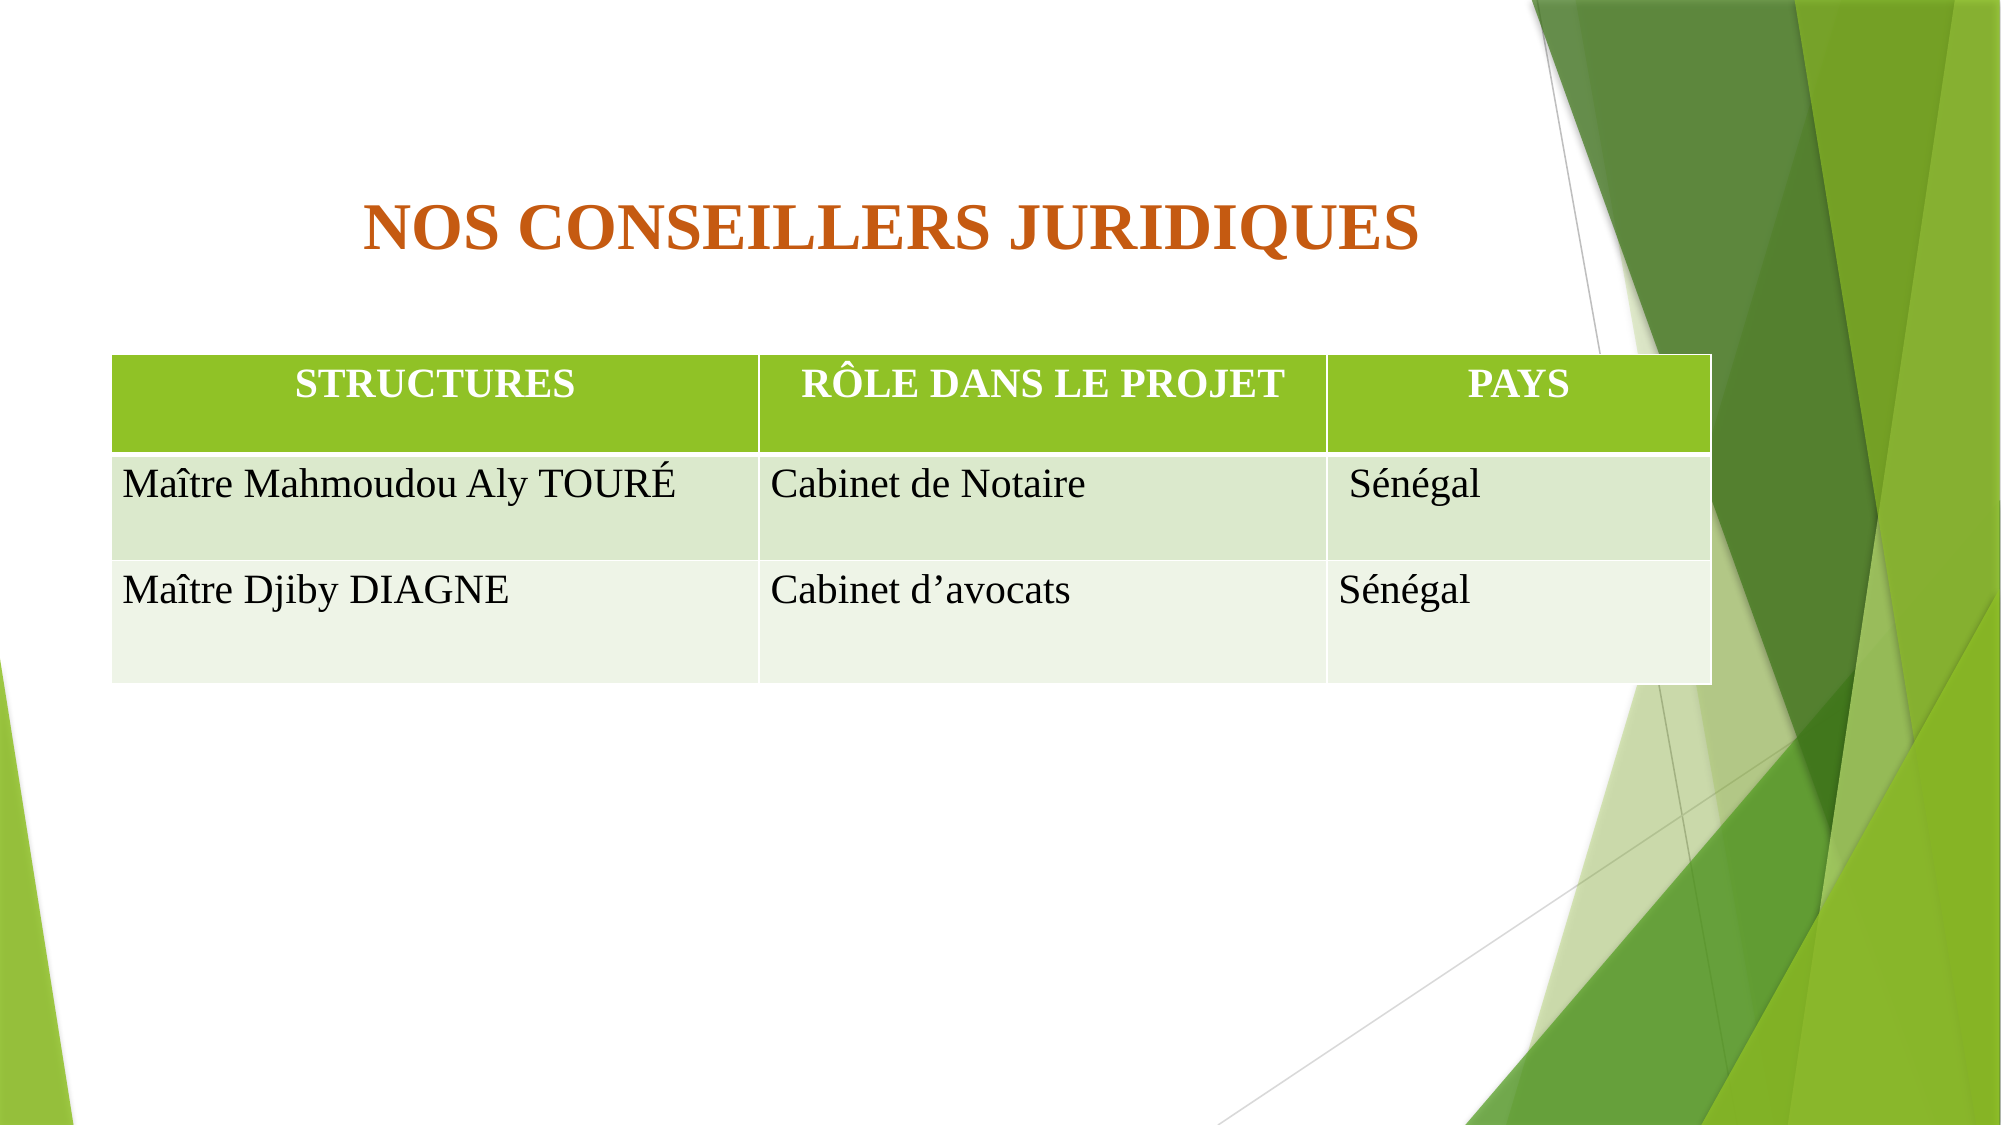

# NOS CONSEILLERS JURIDIQUES
| STRUCTURES | RÔLE DANS LE PROJET | PAYS |
| --- | --- | --- |
| Maître Mahmoudou Aly TOURÉ | Cabinet de Notaire | Sénégal |
| Maître Djiby DIAGNE | Cabinet d’avocats | Sénégal |